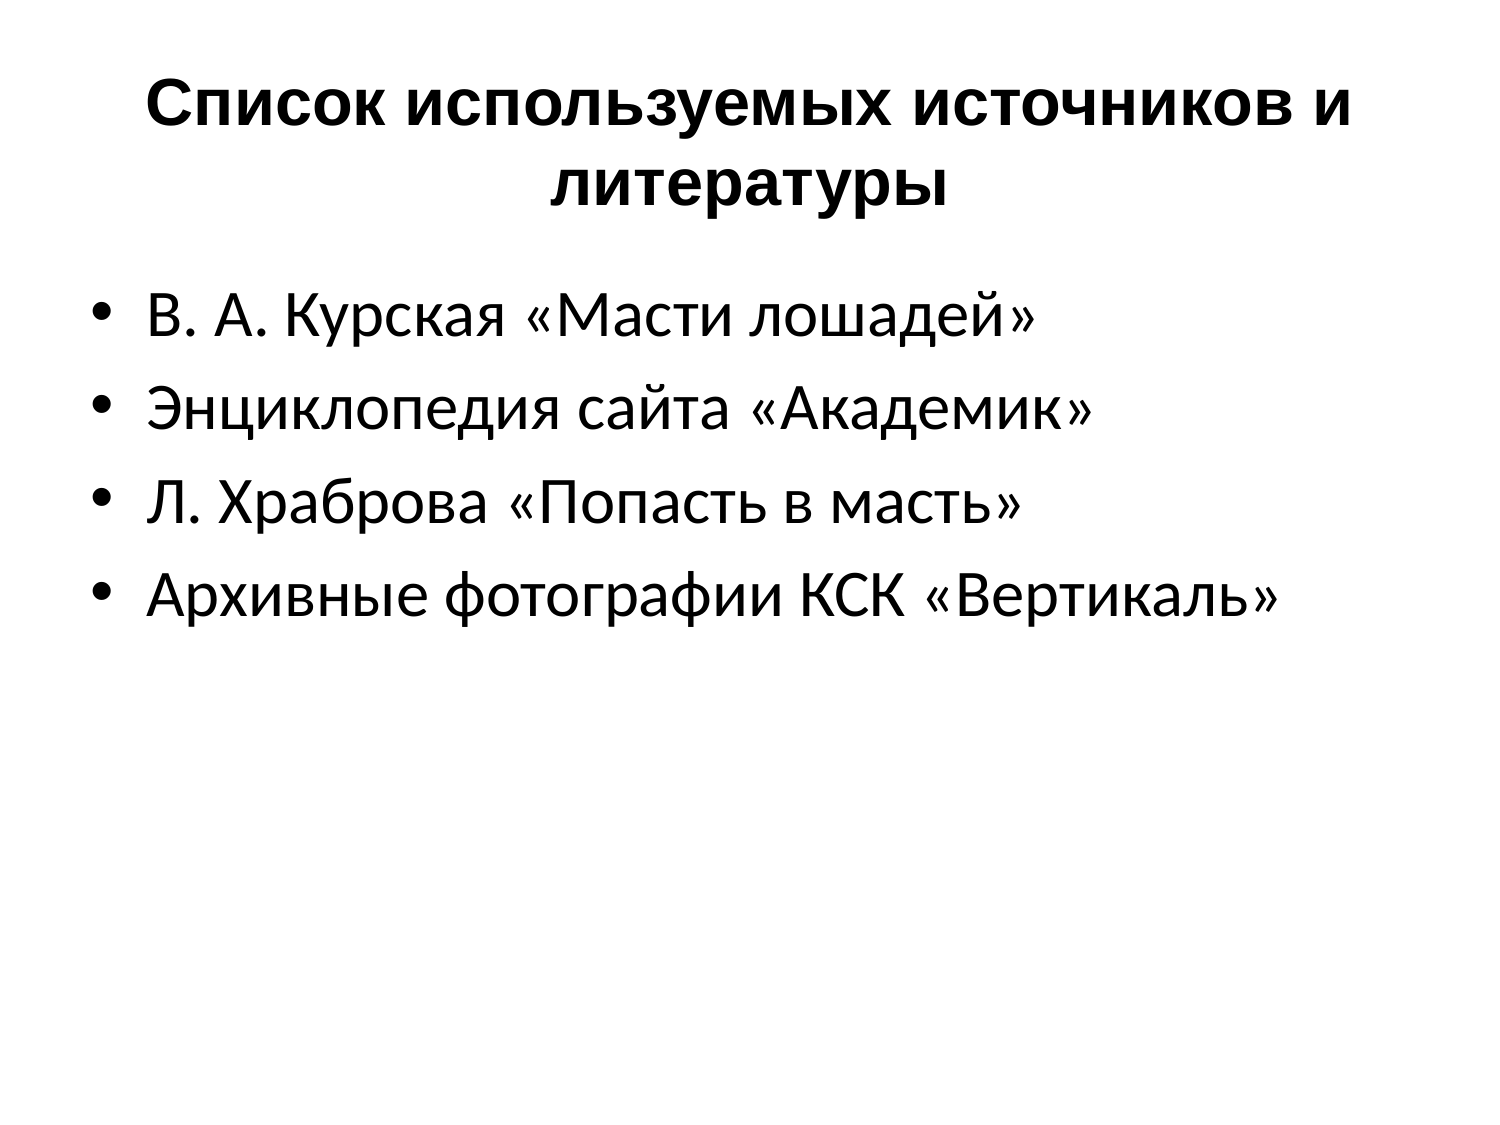

# Список используемых источников и литературы
В. А. Курская «Масти лошадей»
Энциклопедия сайта «Академик»
Л. Храброва «Попасть в масть»
Архивные фотографии КСК «Вертикаль»